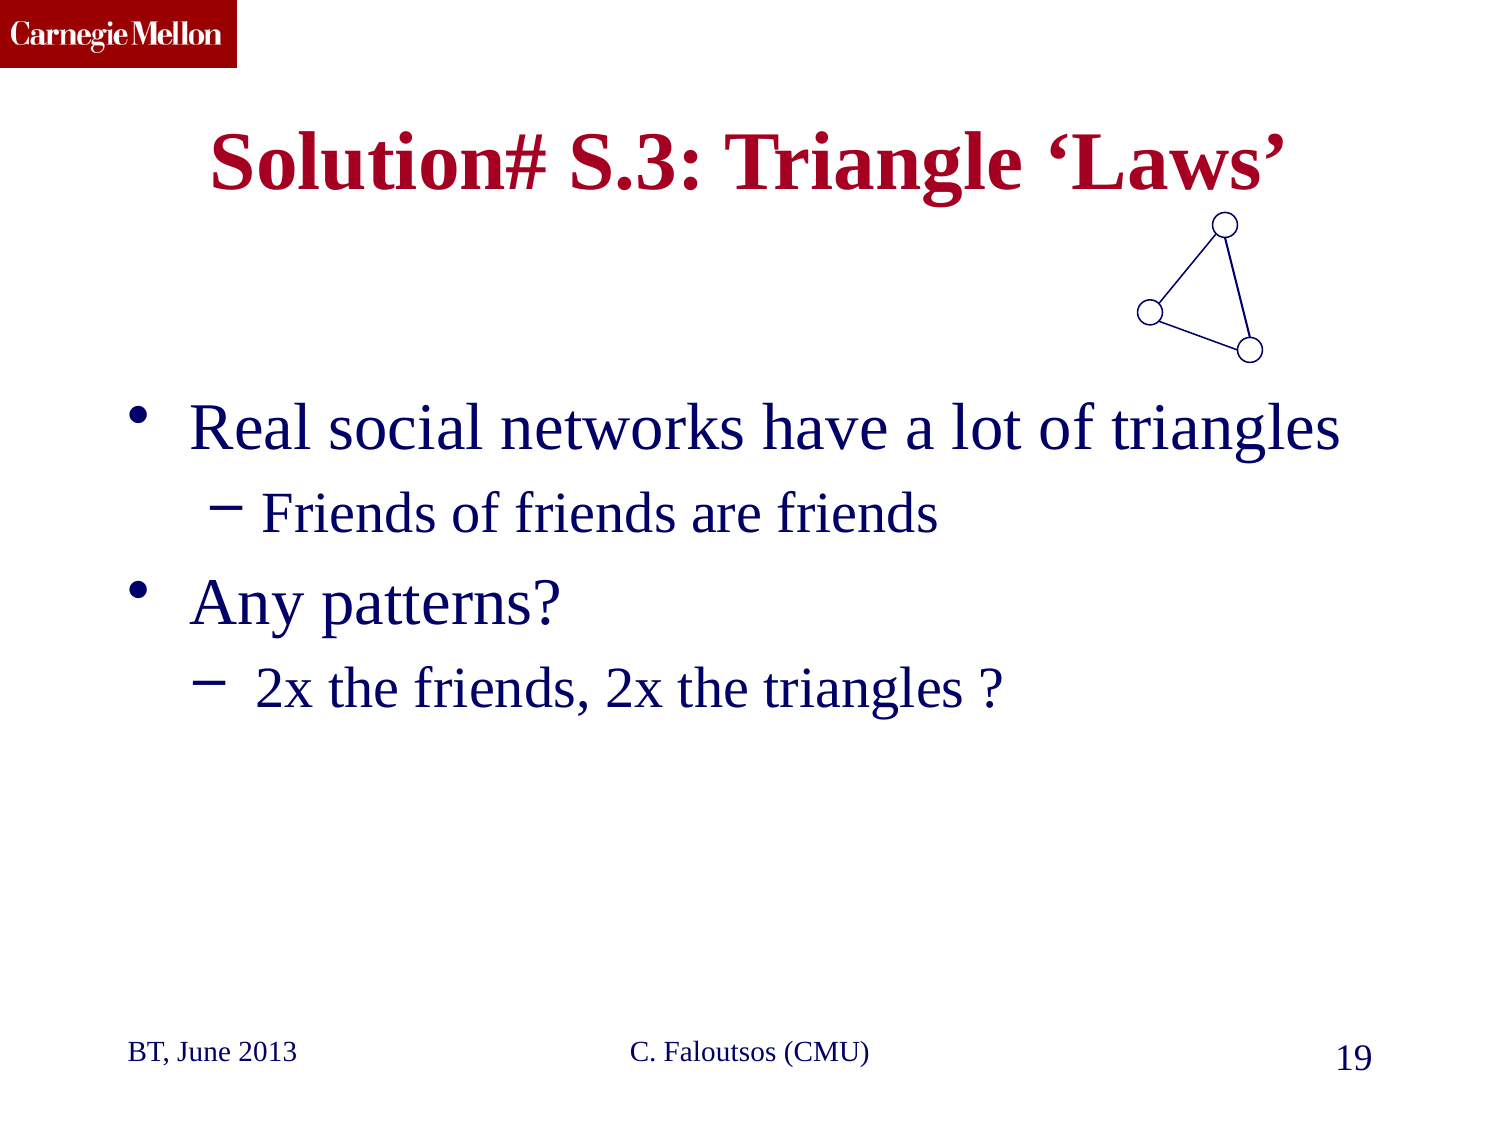

Solution# S.3: Triangle ‘Laws’

Real social networks have a lot of triangles
Friends of friends are friends
Any patterns?
2x the friends, 2x the triangles ?
BT, June 2013
C. Faloutsos (CMU)
19